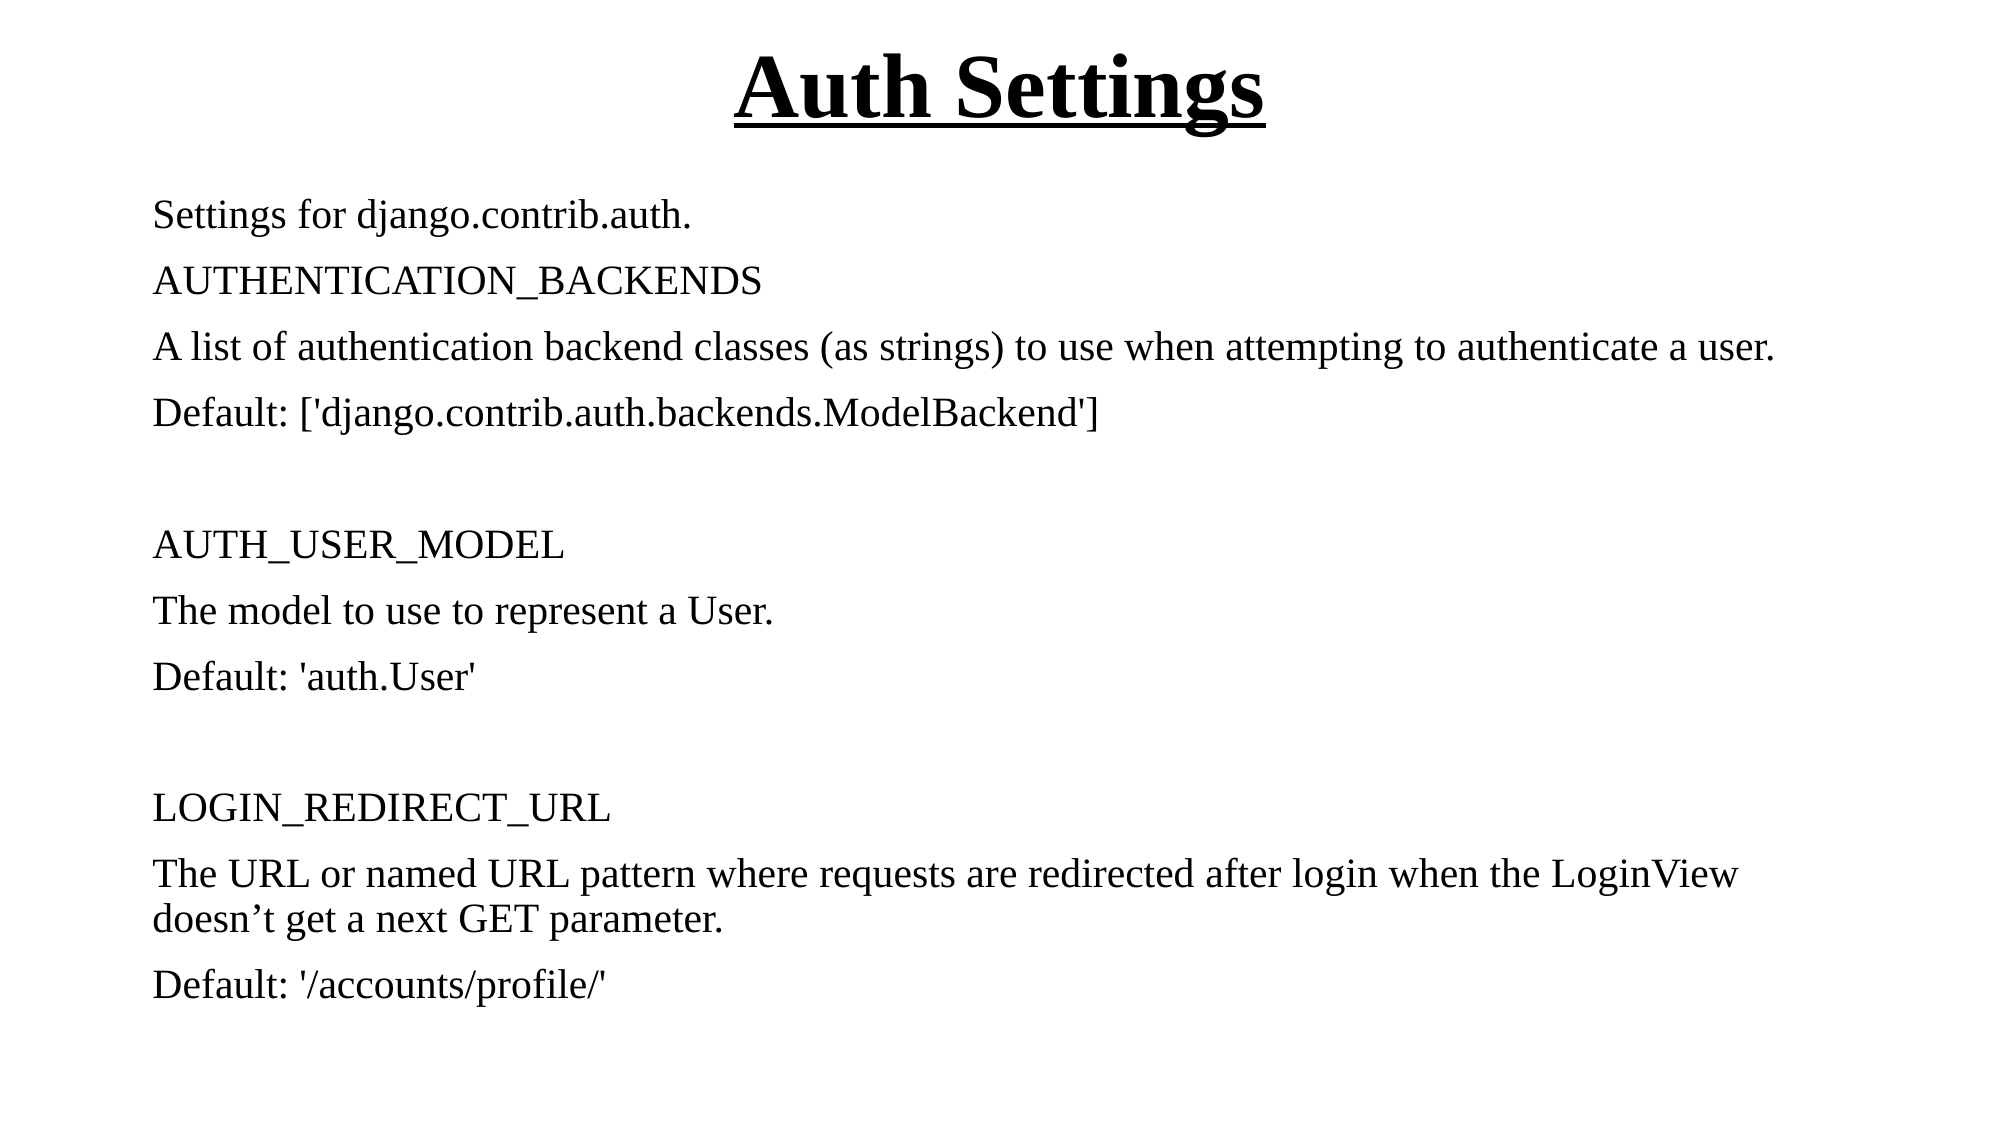

# Auth Settings
Settings for django.contrib.auth.
AUTHENTICATION_BACKENDS
A list of authentication backend classes (as strings) to use when attempting to authenticate a user.
Default: ['django.contrib.auth.backends.ModelBackend']

AUTH_USER_MODEL
The model to use to represent a User.
Default: 'auth.User'

LOGIN_REDIRECT_URL
The URL or named URL pattern where requests are redirected after login when the LoginView doesn’t get a next GET parameter.
Default: '/accounts/profile/'